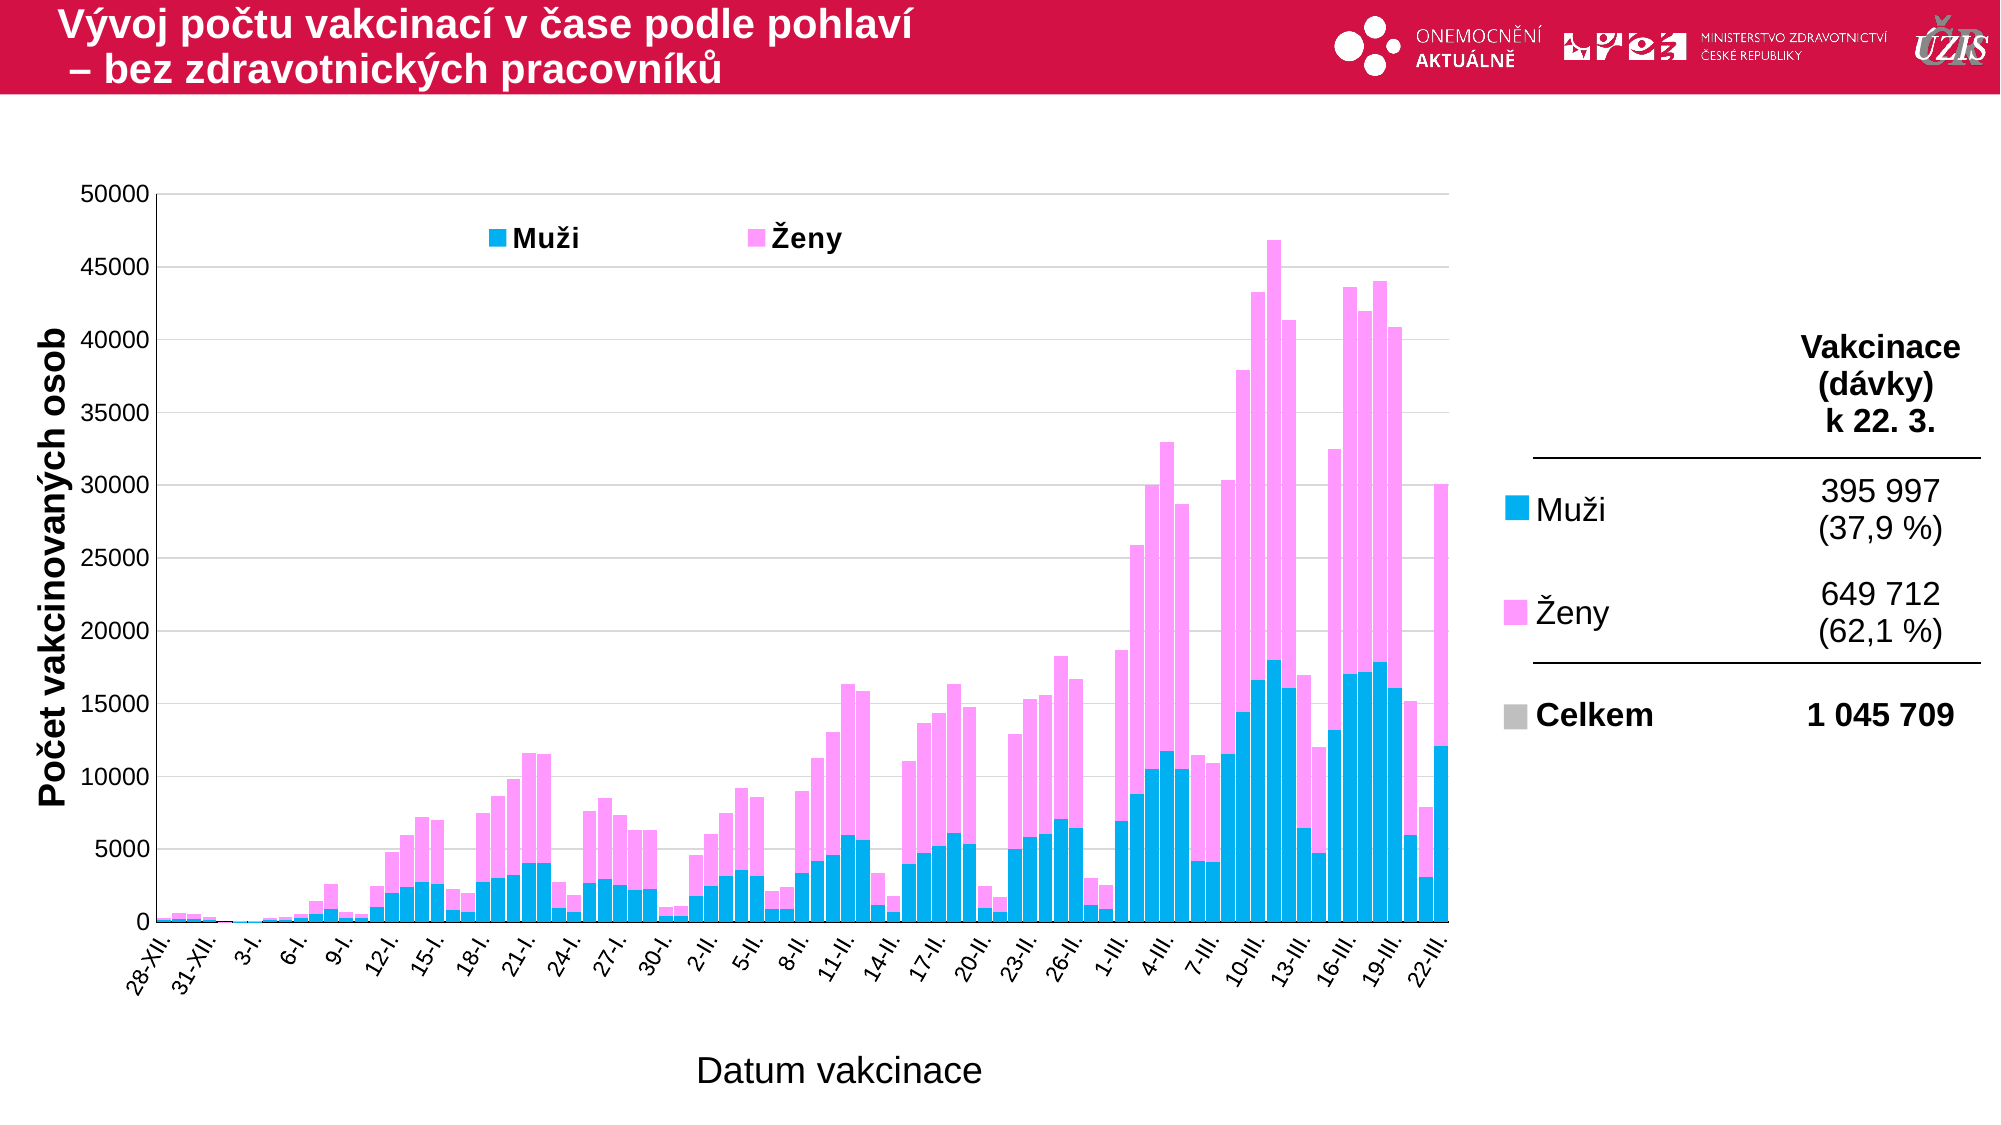

# Vývoj počtu vakcinací v čase podle pohlaví – bez zdravotnických pracovníků

### Chart

| Category | Muži | Ženy |
|---|---|---|
| 28-XII. | 129.0 | 167.0 |
| 29-XII. | 203.0 | 396.0 |
| 30-XII. | 214.0 | 367.0 |
| 31-XII. | 127.0 | 201.0 |
| 1-I. | 8.0 | 7.0 |
| 2-I. | 23.0 | 42.0 |
| 3-I. | 18.0 | 27.0 |
| 4-I. | 111.0 | 160.0 |
| 5-I. | 159.0 | 163.0 |
| 6-I. | 252.0 | 272.0 |
| 7-I. | 552.0 | 924.0 |
| 8-I. | 871.0 | 1731.0 |
| 9-I. | 288.0 | 405.0 |
| 10-I. | 251.0 | 308.0 |
| 11-I. | 1022.0 | 1436.0 |
| 12-I. | 1995.0 | 2796.0 |
| 13-I. | 2420.0 | 3553.0 |
| 14-I. | 2726.0 | 4463.0 |
| 15-I. | 2624.0 | 4350.0 |
| 16-I. | 805.0 | 1472.0 |
| 17-I. | 720.0 | 1295.0 |
| 18-I. | 2714.0 | 4758.0 |
| 19-I. | 3005.0 | 5627.0 |
| 20-I. | 3221.0 | 6590.0 |
| 21-I. | 4064.0 | 7539.0 |
| 22-I. | 4074.0 | 7448.0 |
| 23-I. | 943.0 | 1806.0 |
| 24-I. | 688.0 | 1150.0 |
| 25-I. | 2677.0 | 4969.0 |
| 26-I. | 2927.0 | 5591.0 |
| 27-I. | 2567.0 | 4798.0 |
| 28-I. | 2227.0 | 4069.0 |
| 29-I. | 2262.0 | 4067.0 |
| 30-I. | 394.0 | 645.0 |
| 31-I. | 427.0 | 668.0 |
| 1-II. | 1804.0 | 2805.0 |
| 2-II. | 2449.0 | 3600.0 |
| 3-II. | 3191.0 | 4306.0 |
| 4-II. | 3598.0 | 5594.0 |
| 5-II. | 3177.0 | 5388.0 |
| 6-II. | 873.0 | 1277.0 |
| 7-II. | 862.0 | 1510.0 |
| 8-II. | 3358.0 | 5638.0 |
| 9-II. | 4220.0 | 7016.0 |
| 10-II. | 4576.0 | 8508.0 |
| 11-II. | 5943.0 | 10401.0 |
| 12-II. | 5610.0 | 10250.0 |
| 13-II. | 1173.0 | 2189.0 |
| 14-II. | 673.0 | 1143.0 |
| 15-II. | 3994.0 | 7066.0 |
| 16-II. | 4750.0 | 8913.0 |
| 17-II. | 5246.0 | 9100.0 |
| 18-II. | 6086.0 | 10286.0 |
| 19-II. | 5385.0 | 9382.0 |
| 20-II. | 933.0 | 1525.0 |
| 21-II. | 662.0 | 1086.0 |
| 22-II. | 5047.0 | 7835.0 |
| 23-II. | 5821.0 | 9519.0 |
| 24-II. | 6026.0 | 9569.0 |
| 25-II. | 7067.0 | 11190.0 |
| 26-II. | 6454.0 | 10247.0 |
| 27-II. | 1160.0 | 1877.0 |
| 28-II. | 922.0 | 1630.0 |
| 1-III. | 6934.0 | 11749.0 |
| 2-III. | 8773.0 | 17145.0 |
| 3-III. | 10535.0 | 19475.0 |
| 4-III. | 11736.0 | 21243.0 |
| 5-III. | 10496.0 | 18231.0 |
| 6-III. | 4216.0 | 7223.0 |
| 7-III. | 4098.0 | 6827.0 |
| 8-III. | 11548.0 | 18833.0 |
| 9-III. | 14447.0 | 23480.0 |
| 10-III. | 16614.0 | 26639.0 |
| 11-III. | 18004.0 | 28865.0 |
| 12-III. | 16069.0 | 25247.0 |
| 13-III. | 6477.0 | 10514.0 |
| 14-III. | 4729.0 | 7314.0 |
| 15-III. | 13164.0 | 19355.0 |
| 16-III. | 17036.0 | 26616.0 |
| 17-III. | 17200.0 | 24761.0 |
| 18-III. | 17857.0 | 26166.0 |
| 19-III. | 16048.0 | 24799.0 |
| 20-III. | 5964.0 | 9242.0 |
| 21-III. | 3106.0 | 4821.0 |
| 22-III. | 12105.0 | 17960.0 |
|  | Vakcinace (dávky) k 22. 3. |
| --- | --- |
| Muži | 395 997 (37,9 %) |
| Ženy | 649 712 (62,1 %) |
| Celkem | 1 045 709 |

Počet vakcinovaných osob

Datum vakcinace